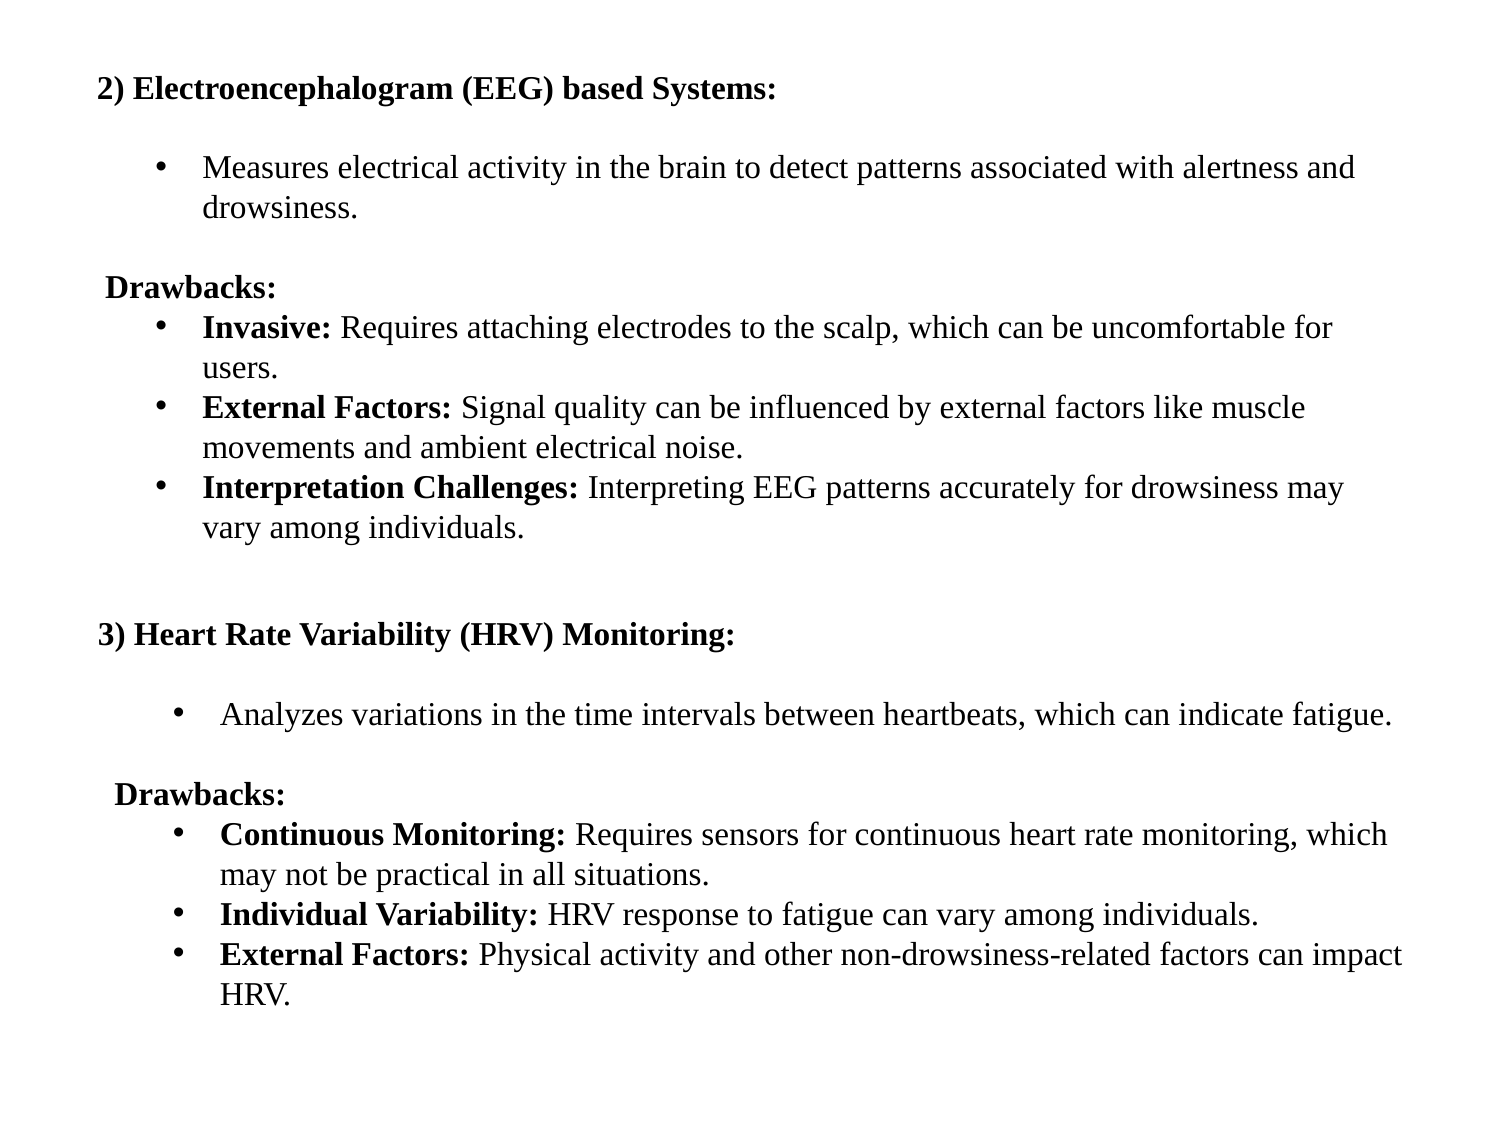

2) Electroencephalogram (EEG) based Systems:

Measures electrical activity in the brain to detect patterns associated with alertness and drowsiness.

   Drawbacks:
Invasive: Requires attaching electrodes to the scalp, which can be uncomfortable for users.
External Factors: Signal quality can be influenced by external factors like muscle movements and ambient electrical noise.
Interpretation Challenges: Interpreting EEG patterns accurately for drowsiness may vary among individuals.
3) Heart Rate Variability (HRV) Monitoring:

Analyzes variations in the time intervals between heartbeats, which can indicate fatigue.

  Drawbacks:
Continuous Monitoring: Requires sensors for continuous heart rate monitoring, which may not be practical in all situations.
Individual Variability: HRV response to fatigue can vary among individuals.
External Factors: Physical activity and other non-drowsiness-related factors can impact HRV.